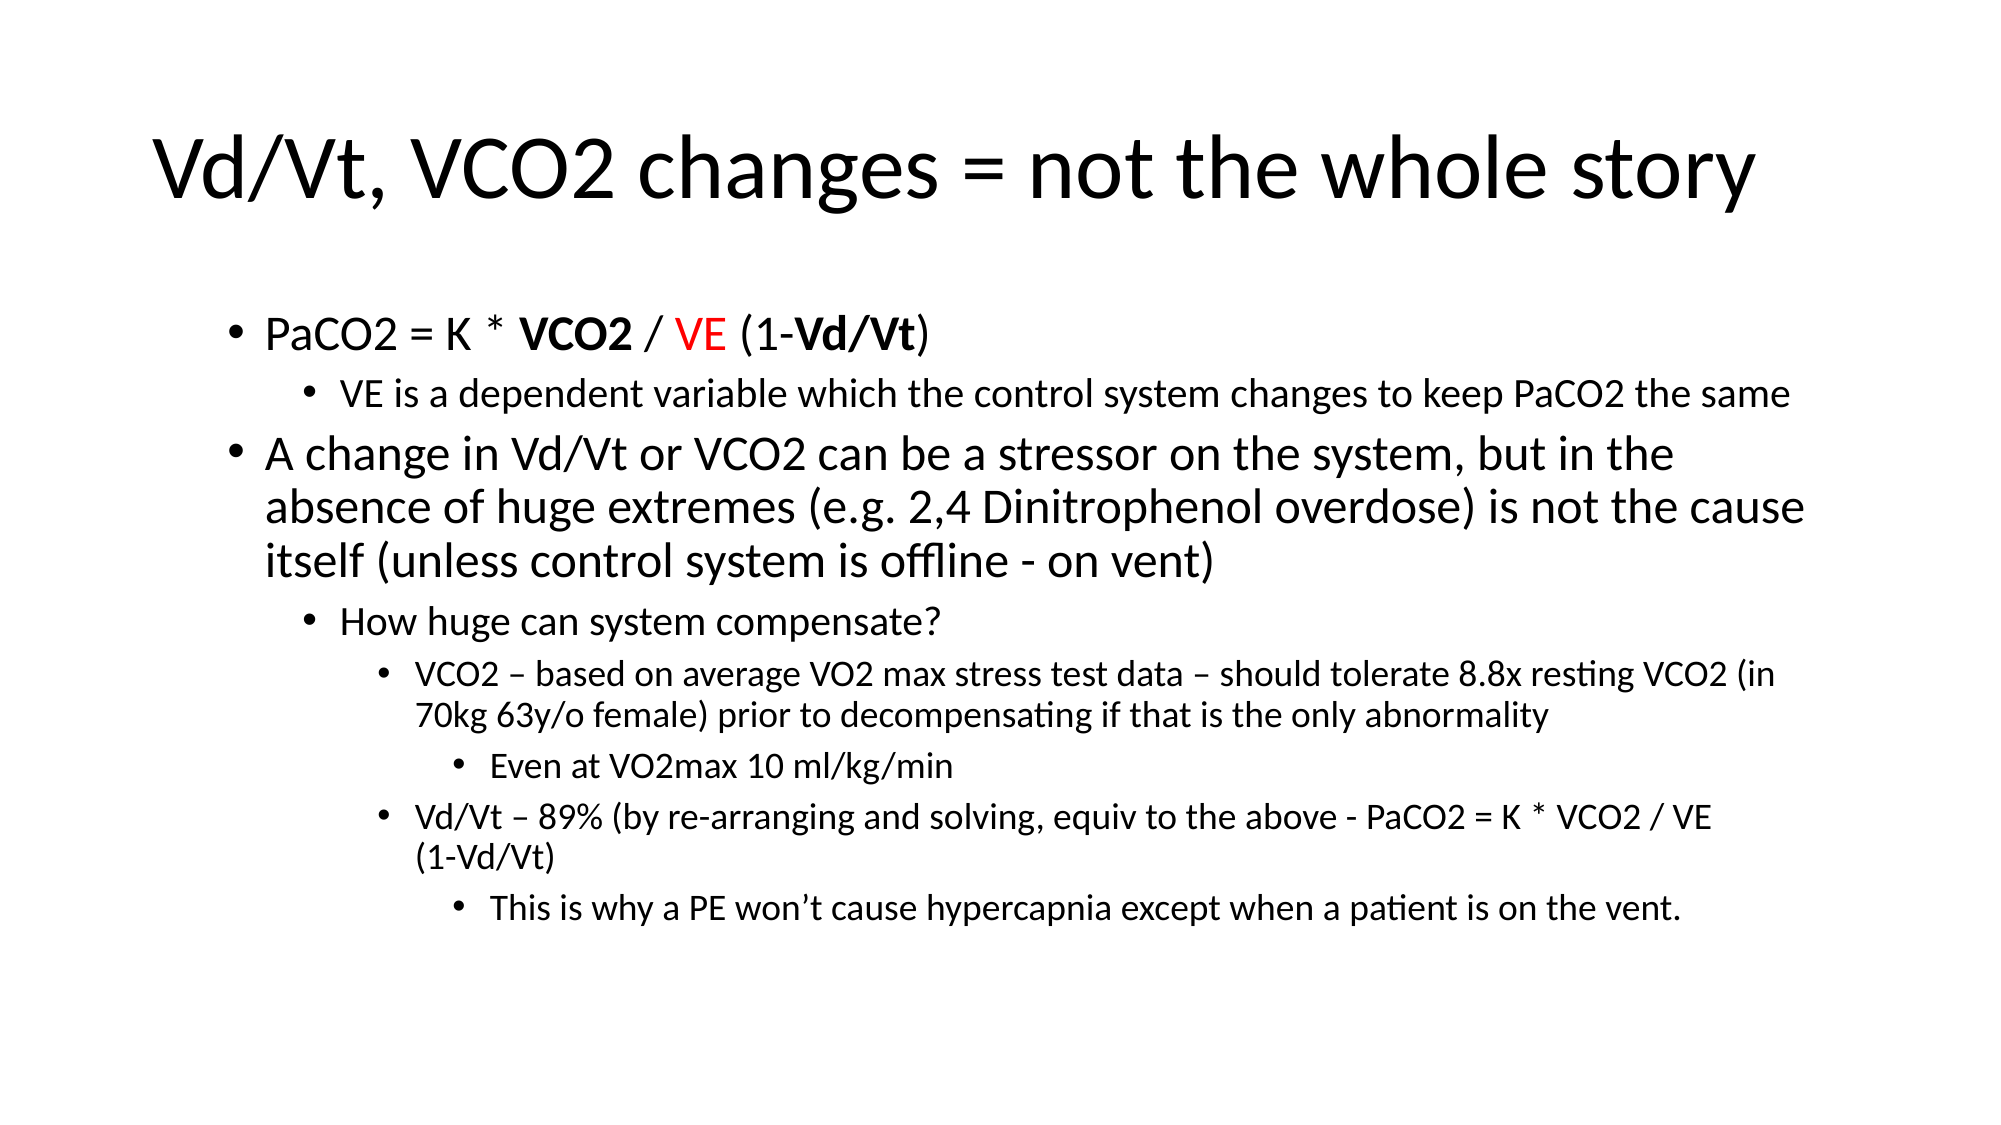

# Vd/Vt, VCO2 changes = not the whole story
PaCO2 = K * VCO2 / VE (1-Vd/Vt)
VE is a dependent variable which the control system changes to keep PaCO2 the same
A change in Vd/Vt or VCO2 can be a stressor on the system, but in the absence of huge extremes (e.g. 2,4 Dinitrophenol overdose) is not the cause itself (unless control system is offline - on vent)
How huge can system compensate?
VCO2 – based on average VO2 max stress test data – should tolerate 8.8x resting VCO2 (in 70kg 63y/o female) prior to decompensating if that is the only abnormality
Even at VO2max 10 ml/kg/min
Vd/Vt – 89% (by re-arranging and solving, equiv to the above - PaCO2 = K * VCO2 / VE (1-Vd/Vt)
This is why a PE won’t cause hypercapnia except when a patient is on the vent.